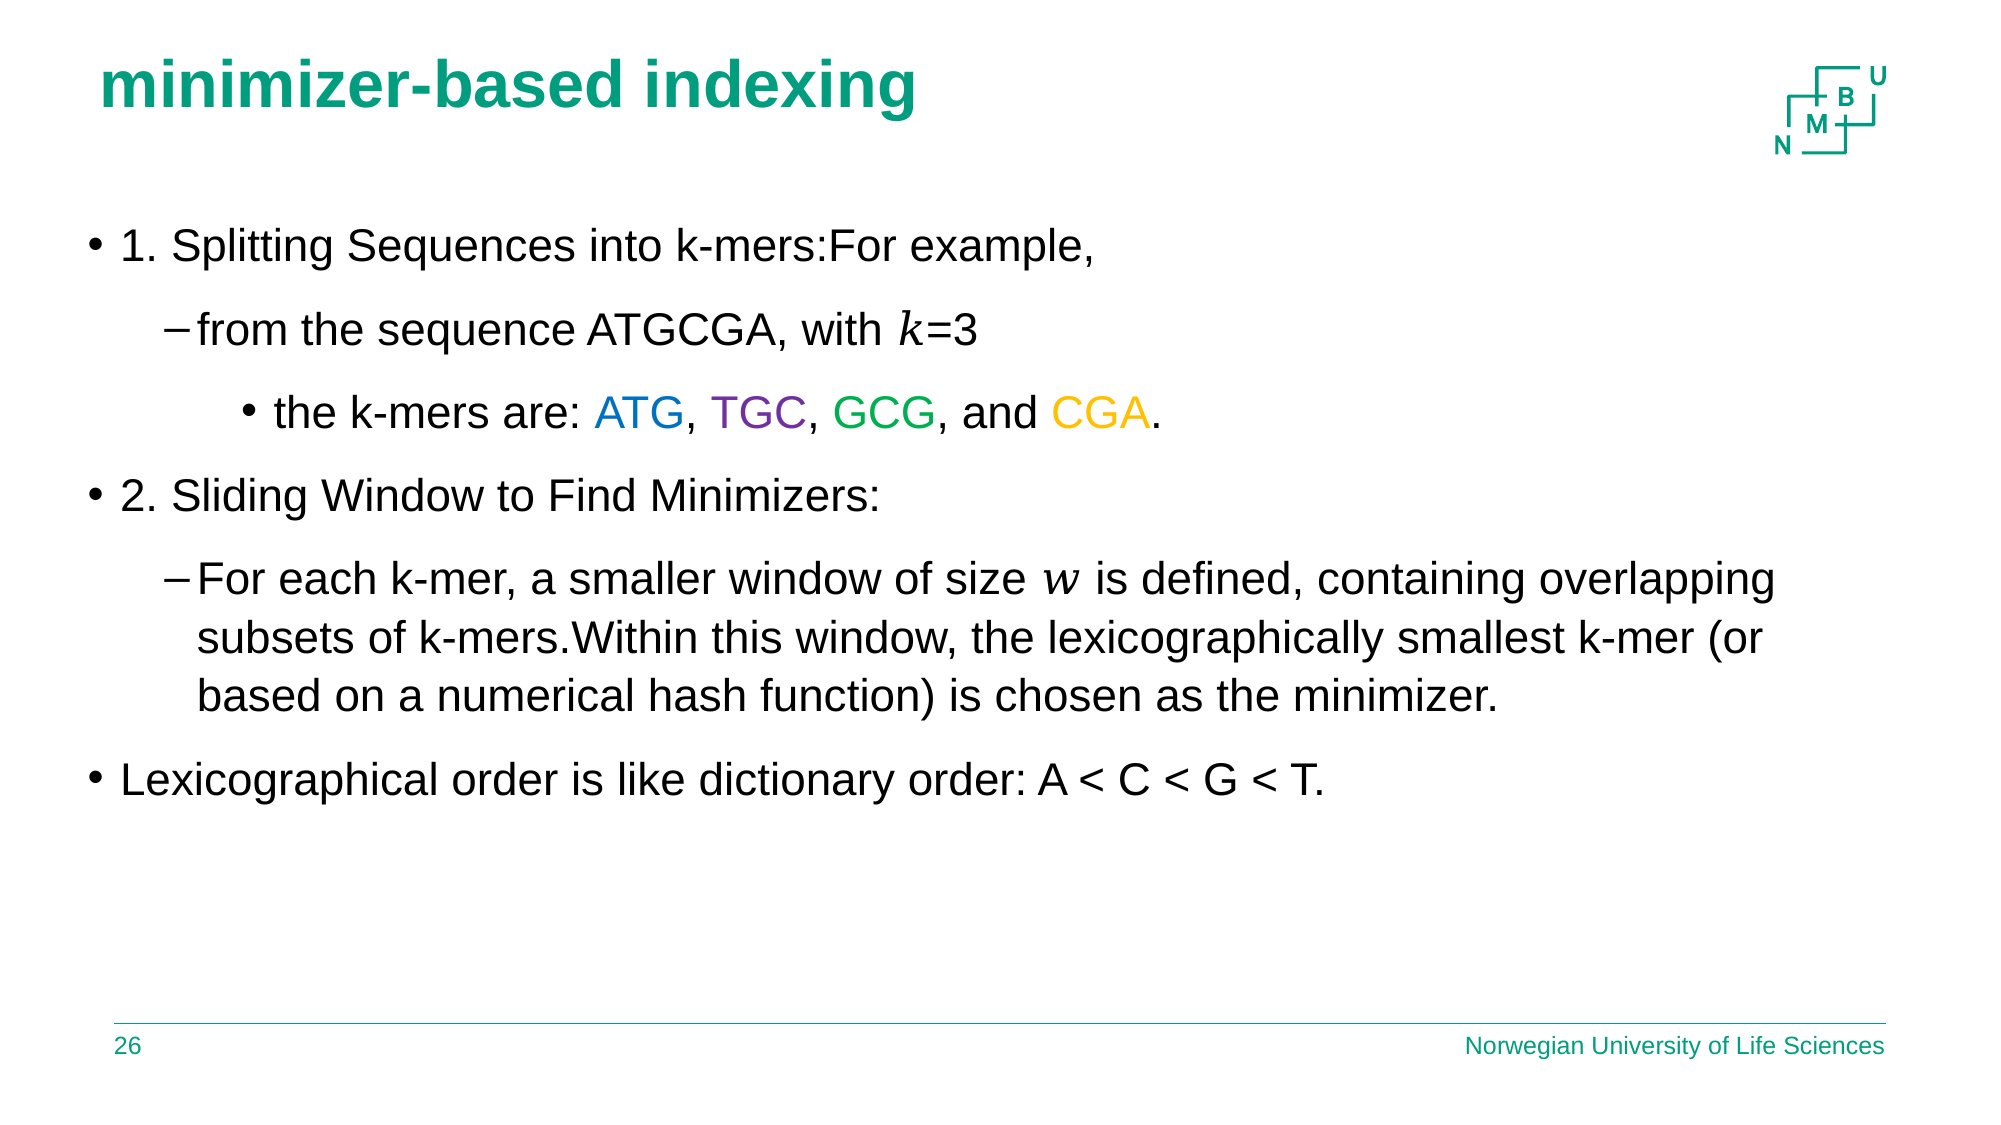

# minimizer-based indexing
1. Splitting Sequences into k-mers:For example,
from the sequence ATGCGA, with 𝑘=3
the k-mers are: ATG, TGC, GCG, and CGA.
2. Sliding Window to Find Minimizers:
For each k-mer, a smaller window of size 𝑤 is defined, containing overlapping subsets of k-mers.Within this window, the lexicographically smallest k-mer (or based on a numerical hash function) is chosen as the minimizer.
Lexicographical order is like dictionary order: A < C < G < T.
26
Norwegian University of Life Sciences